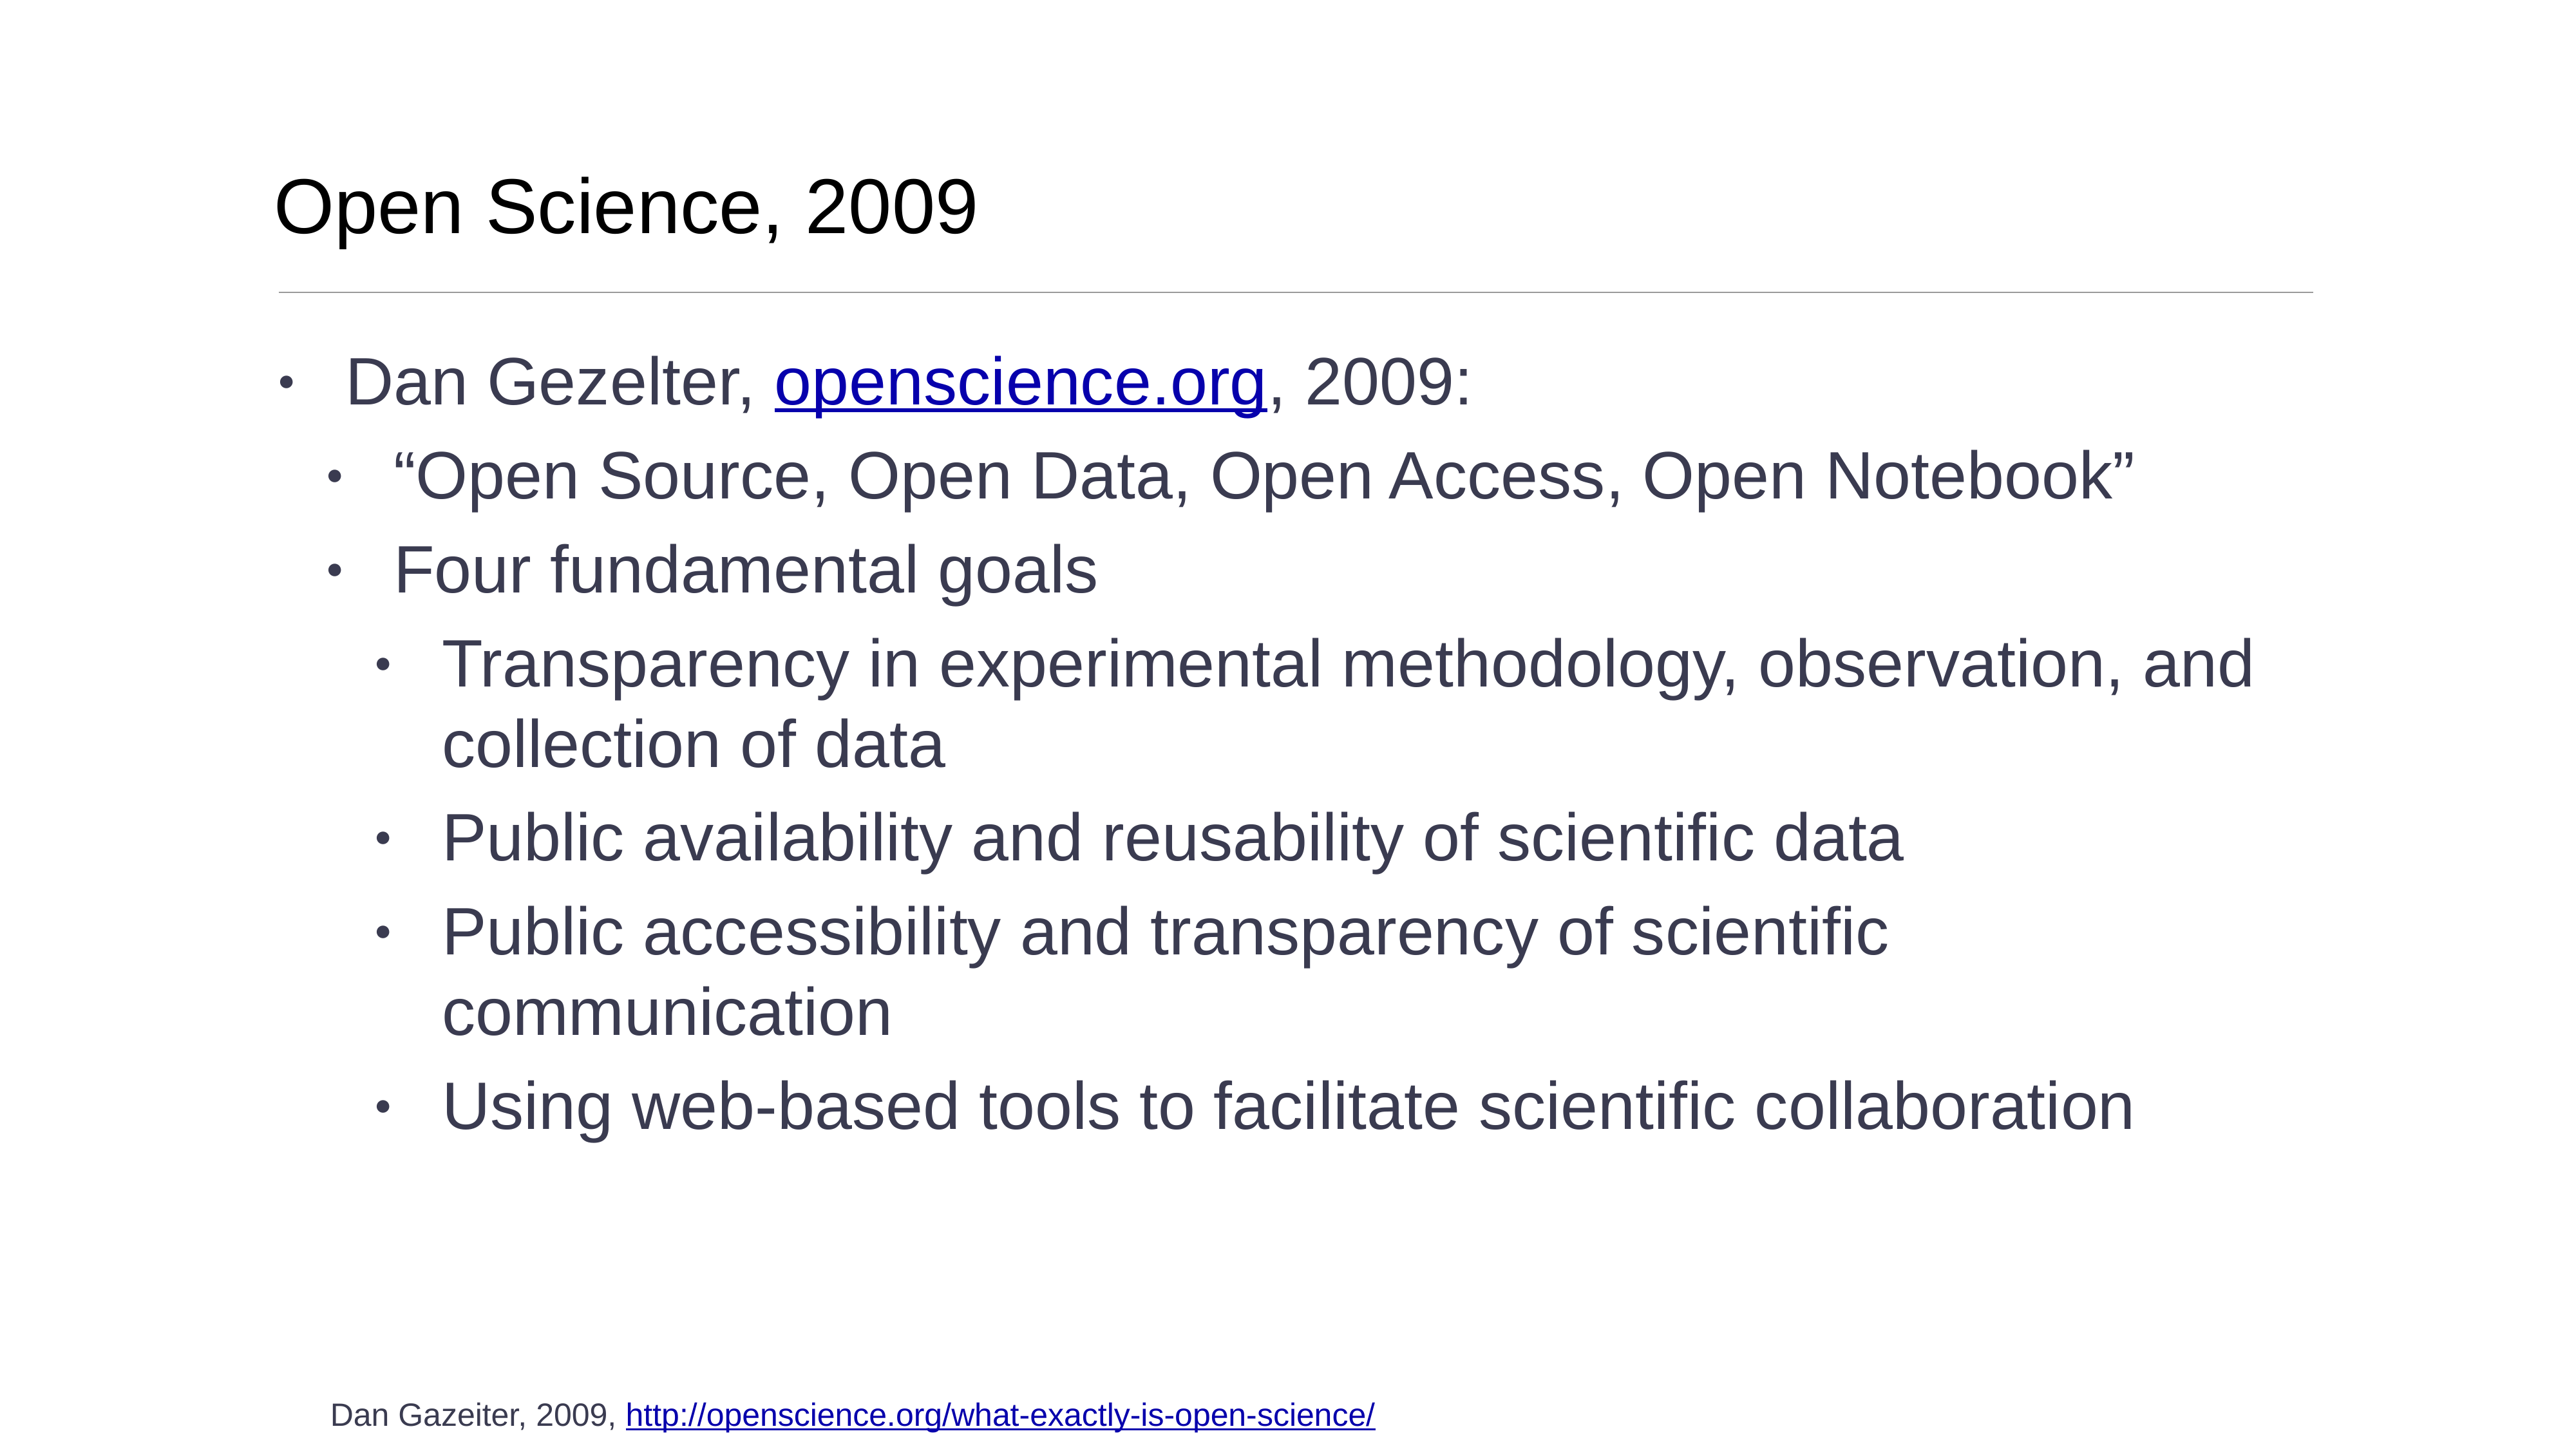

# Open Science, 2009
Dan Gezelter, openscience.org, 2009:
“Open Source, Open Data, Open Access, Open Notebook”
Four fundamental goals
Transparency in experimental methodology, observation, and collection of data
Public availability and reusability of scientific data
Public accessibility and transparency of scientific communication
Using web-based tools to facilitate scientific collaboration
Dan Gazeiter, 2009, http://openscience.org/what-exactly-is-open-science/